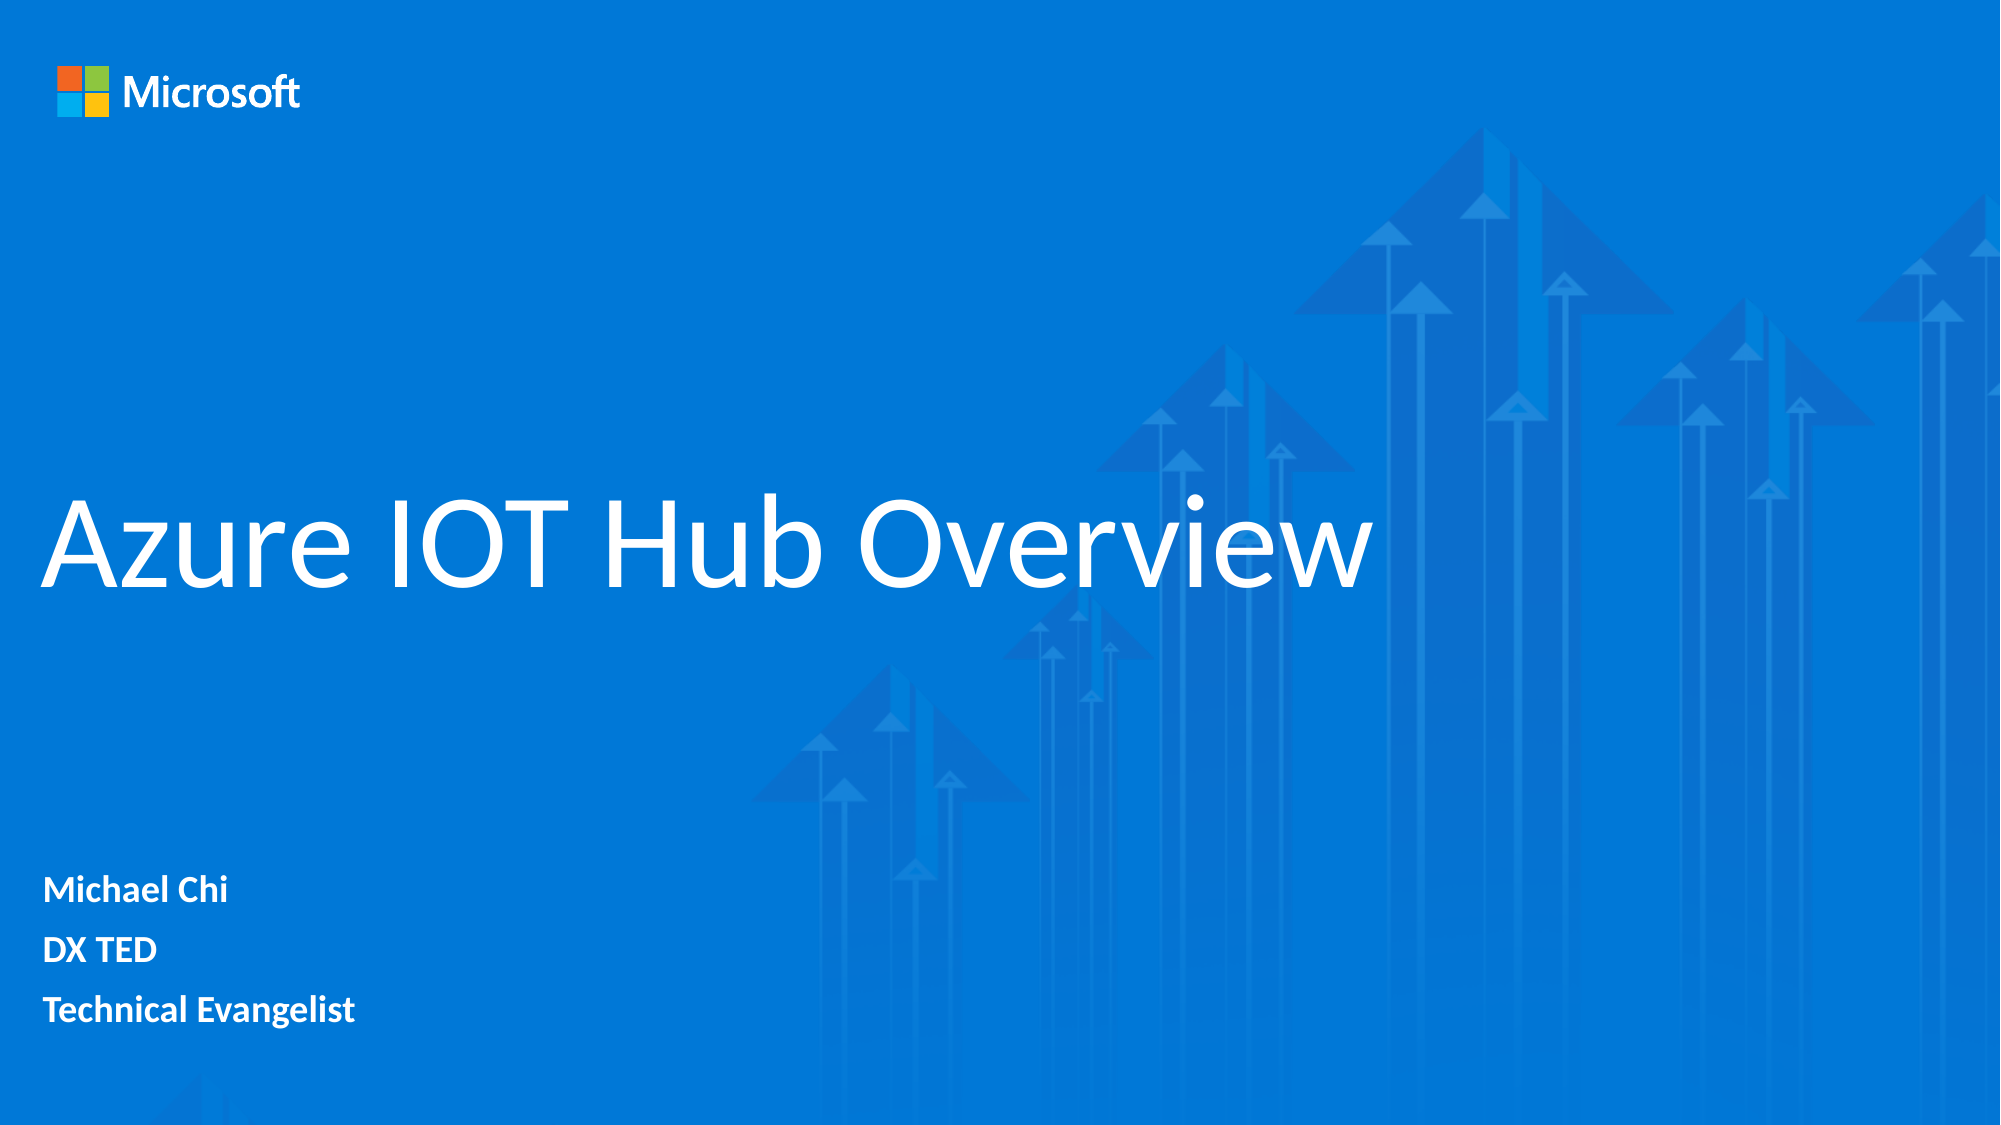

Azure IOT Hub Overview
Michael Chi
DX TED
Technical Evangelist